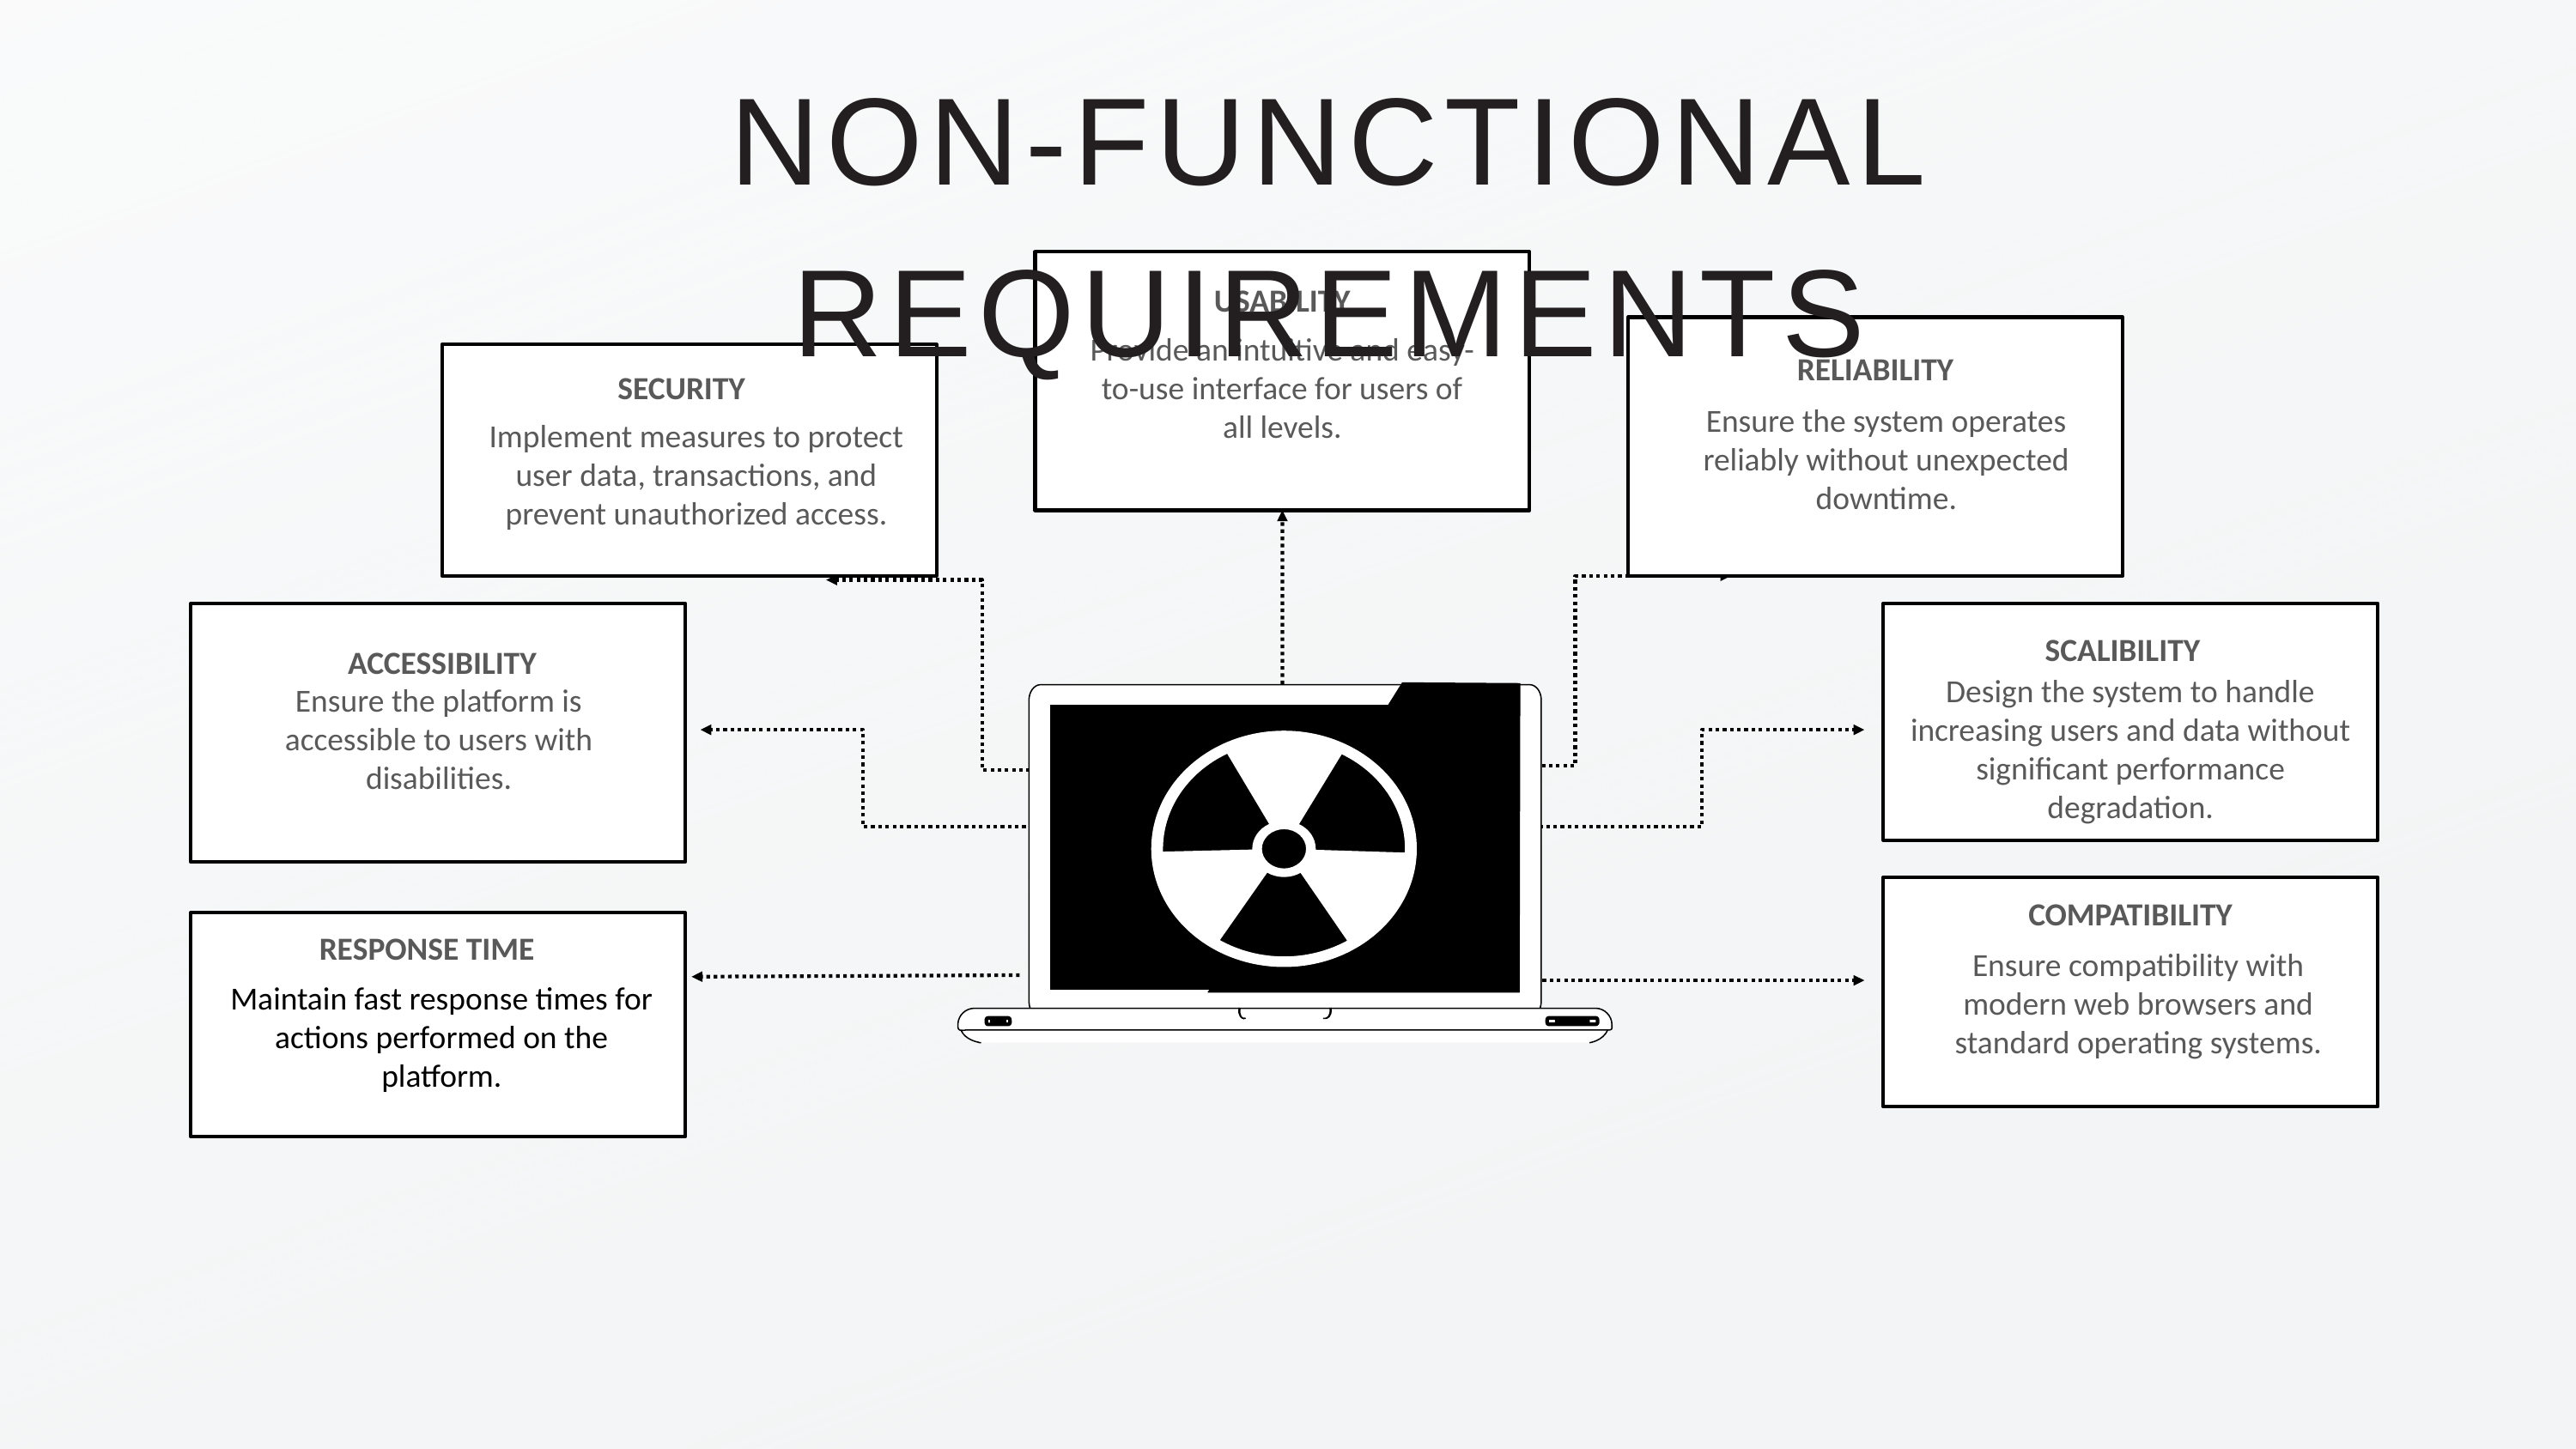

NON-FUNCTIONAL REQUIREMENTS

USABILITY
Provide an intuitive and easy-to-use interface for users of all levels.

RELIABILITY
Ensure the system operates reliably without unexpected downtime.

SECURITY
Implement measures to protect user data, transactions, and prevent unauthorized access.

SCALIBILITY
Design the system to handle increasing users and data without significant performance degradation.
COMPATIBILITY
Ensure compatibility with modern web browsers and standard operating systems.
ACCESSIBILITY
Ensure the platform is accessible to users with disabilities.
User and Seller Management

RESPONSE TIME
Maintain fast response times for actions performed on the platform.